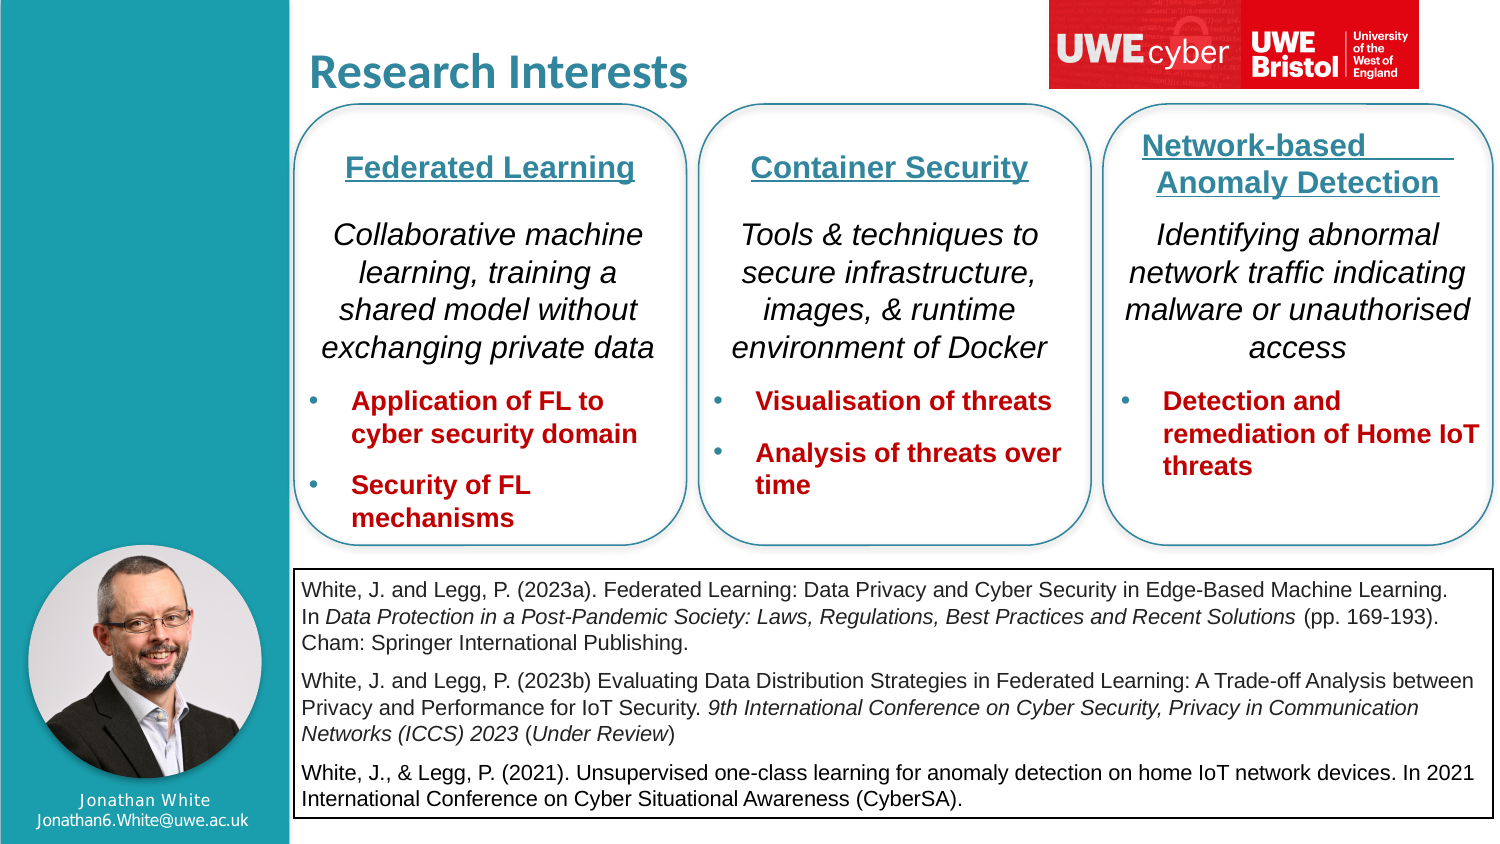

Research Interests

Network-based           Anomaly Detection
Federated Learning
Container Security
Tools & techniques to secure infrastructure, images, & runtime environment of Docker
Identifying abnormal network traffic indicating malware or unauthorised access
Collaborative machine learning, training a shared model without exchanging private data
Visualisation of threats
Analysis of threats over time
Detection and remediation of Home IoT threats
Application of FL to cyber security domain
Security of FL mechanisms

White, J. and Legg, P. (2023a). Federated Learning: Data Privacy and Cyber Security in Edge-Based Machine Learning. In Data Protection in a Post-Pandemic Society: Laws, Regulations, Best Practices and Recent Solutions (pp. 169-193). Cham: Springer International Publishing.
White, J. and Legg, P. (2023b) Evaluating Data Distribution Strategies in Federated Learning: A Trade-off Analysis between Privacy and Performance for IoT Security. 9th International Conference on Cyber Security, Privacy in Communication Networks (ICCS) 2023 (Under Review)
White, J., & Legg, P. (2021). Unsupervised one-class learning for anomaly detection on home IoT network devices. In 2021 International Conference on Cyber Situational Awareness (CyberSA).
Jonathan White
Jonathan6.White@uwe.ac.uk ​